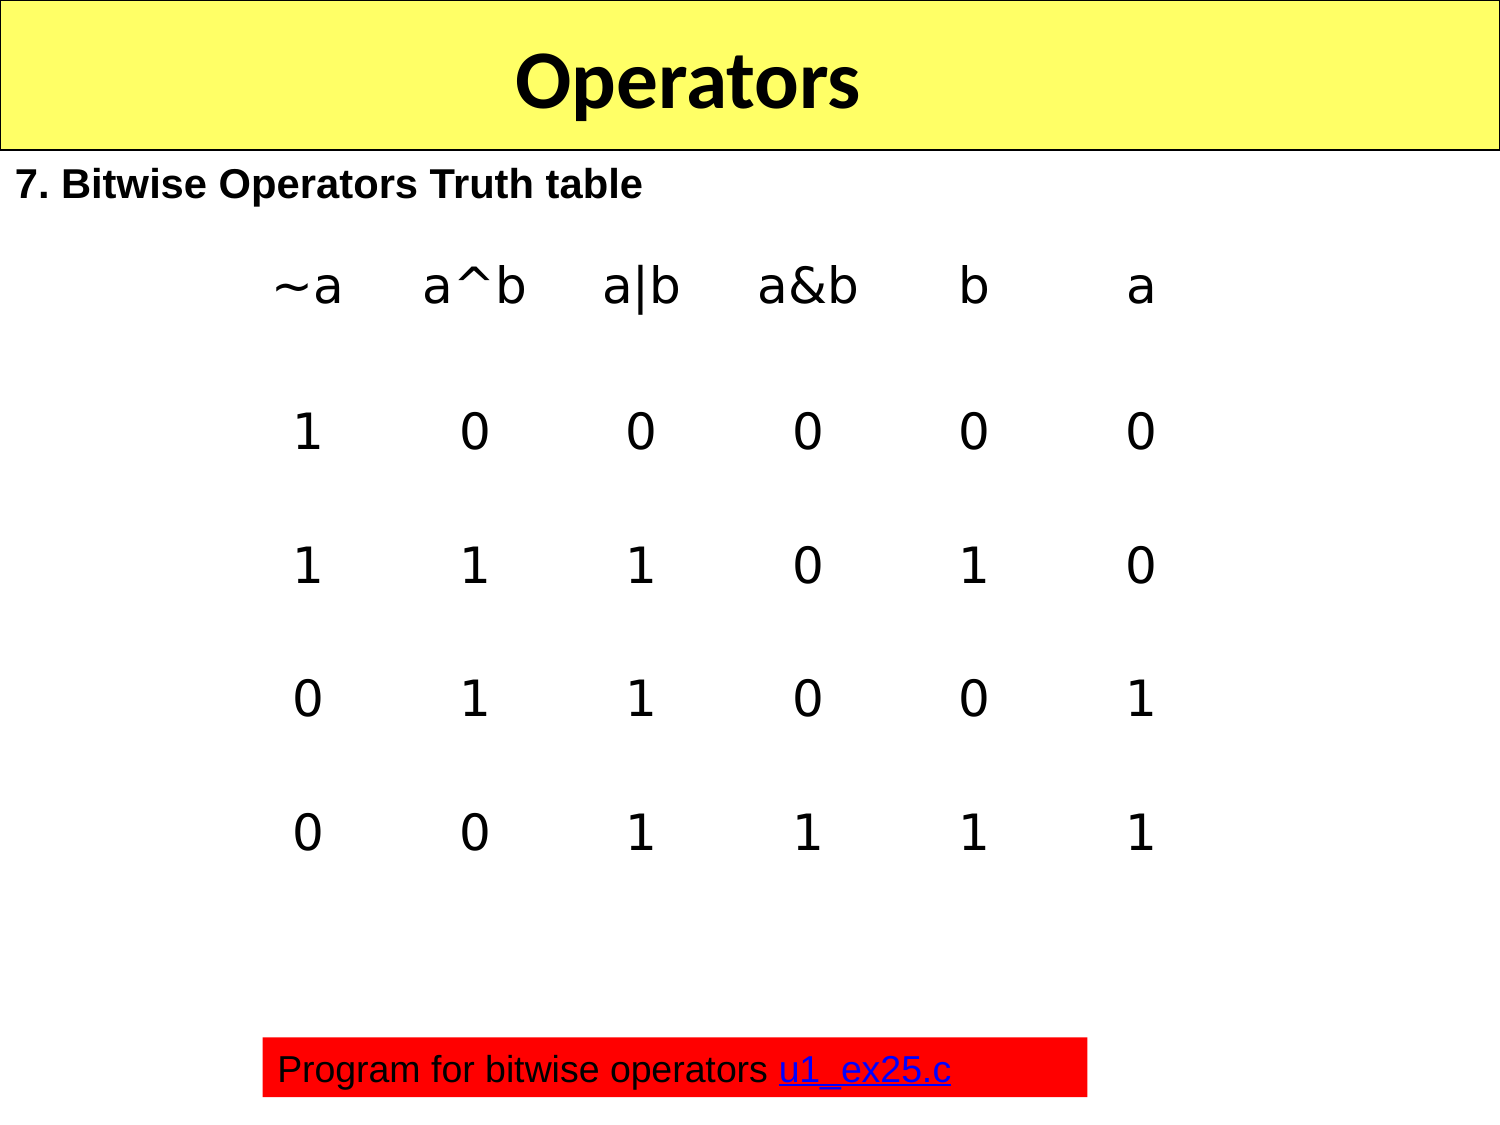

Operators
7. Bitwise Operators Truth table
| ~a | a^b | a|b | a&b | b | a |
| --- | --- | --- | --- | --- | --- |
| 1 | 0 | 0 | 0 | 0 | 0 |
| 1 | 1 | 1 | 0 | 1 | 0 |
| 0 | 1 | 1 | 0 | 0 | 1 |
| 0 | 0 | 1 | 1 | 1 | 1 |
Program for bitwise operators u1_ex25.c